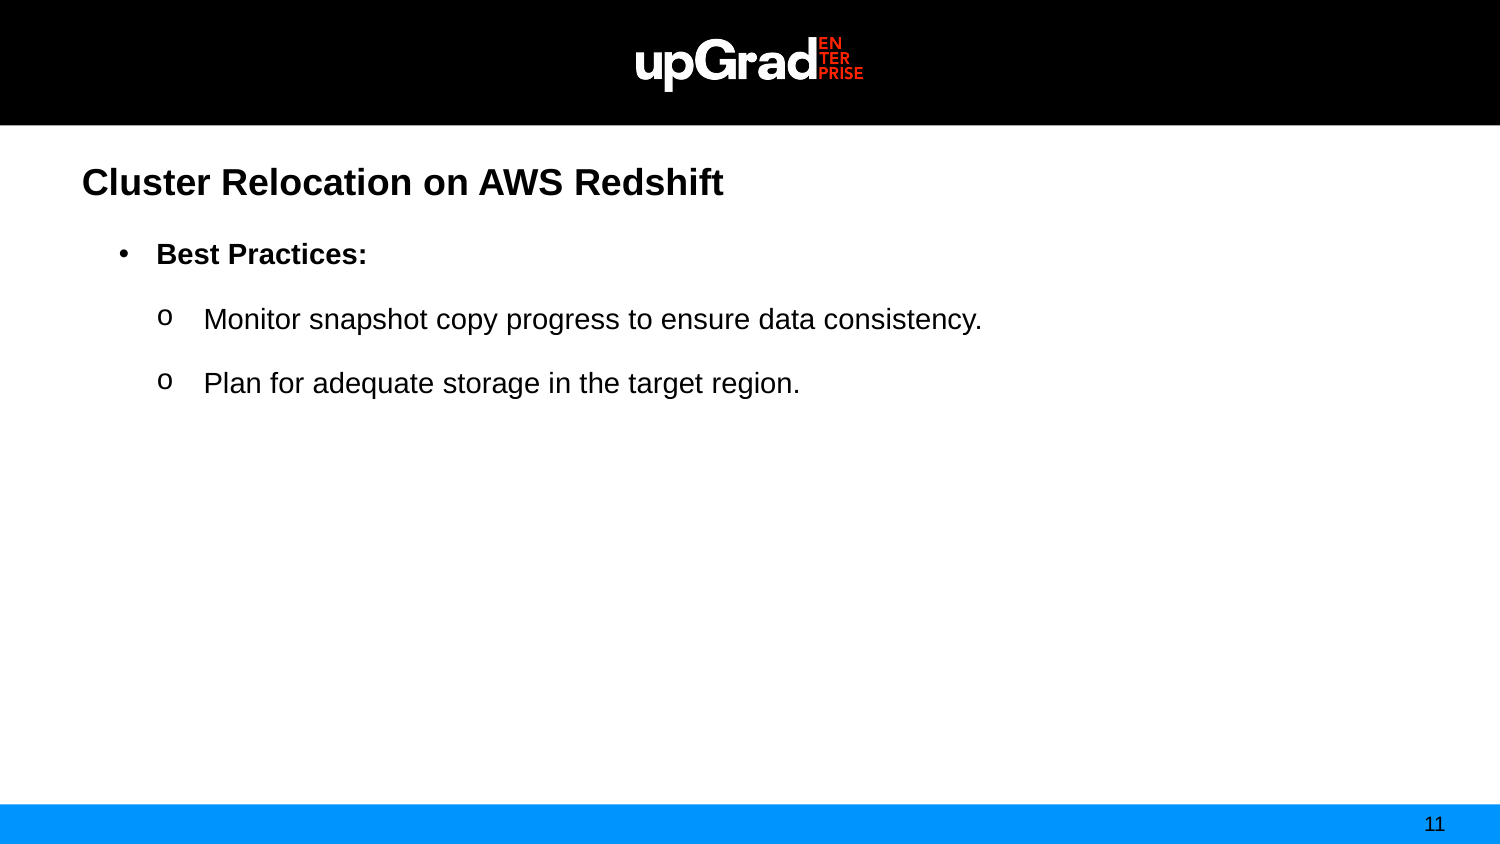

Cluster Relocation on AWS Redshift
Best Practices:
Monitor snapshot copy progress to ensure data consistency.
Plan for adequate storage in the target region.
11